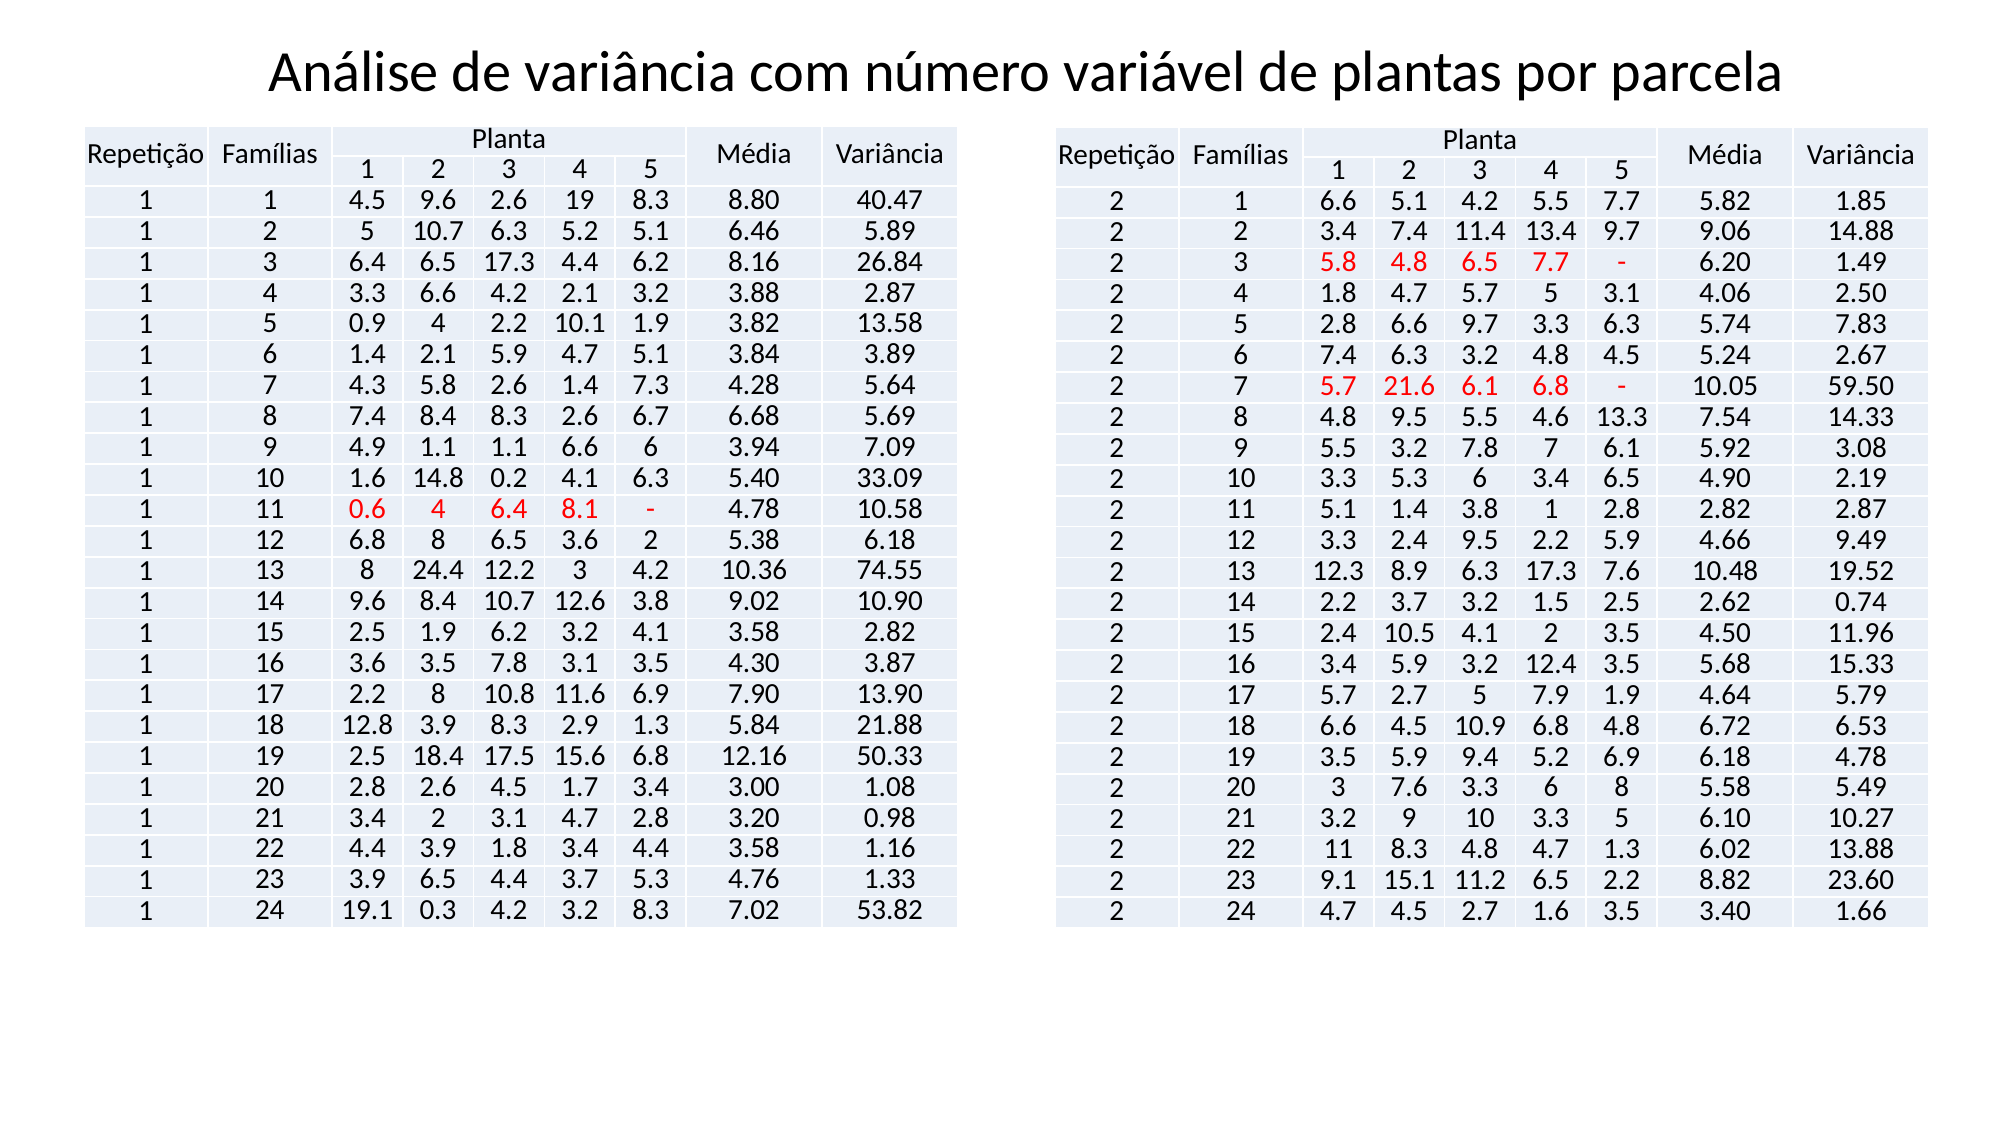

Análise de variância com número variável de plantas por parcela
| Repetição | Famílias | Planta |  |  |  |  | Média | Variância |
| --- | --- | --- | --- | --- | --- | --- | --- | --- |
|  |  | 1 | 2 | 3 | 4 | 5 |  |  |
| 1 | 1 | 4.5 | 9.6 | 2.6 | 19 | 8.3 | 8.80 | 40.47 |
| 1 | 2 | 5 | 10.7 | 6.3 | 5.2 | 5.1 | 6.46 | 5.89 |
| 1 | 3 | 6.4 | 6.5 | 17.3 | 4.4 | 6.2 | 8.16 | 26.84 |
| 1 | 4 | 3.3 | 6.6 | 4.2 | 2.1 | 3.2 | 3.88 | 2.87 |
| 1 | 5 | 0.9 | 4 | 2.2 | 10.1 | 1.9 | 3.82 | 13.58 |
| 1 | 6 | 1.4 | 2.1 | 5.9 | 4.7 | 5.1 | 3.84 | 3.89 |
| 1 | 7 | 4.3 | 5.8 | 2.6 | 1.4 | 7.3 | 4.28 | 5.64 |
| 1 | 8 | 7.4 | 8.4 | 8.3 | 2.6 | 6.7 | 6.68 | 5.69 |
| 1 | 9 | 4.9 | 1.1 | 1.1 | 6.6 | 6 | 3.94 | 7.09 |
| 1 | 10 | 1.6 | 14.8 | 0.2 | 4.1 | 6.3 | 5.40 | 33.09 |
| 1 | 11 | 0.6 | 4 | 6.4 | 8.1 | - | 4.78 | 10.58 |
| 1 | 12 | 6.8 | 8 | 6.5 | 3.6 | 2 | 5.38 | 6.18 |
| 1 | 13 | 8 | 24.4 | 12.2 | 3 | 4.2 | 10.36 | 74.55 |
| 1 | 14 | 9.6 | 8.4 | 10.7 | 12.6 | 3.8 | 9.02 | 10.90 |
| 1 | 15 | 2.5 | 1.9 | 6.2 | 3.2 | 4.1 | 3.58 | 2.82 |
| 1 | 16 | 3.6 | 3.5 | 7.8 | 3.1 | 3.5 | 4.30 | 3.87 |
| 1 | 17 | 2.2 | 8 | 10.8 | 11.6 | 6.9 | 7.90 | 13.90 |
| 1 | 18 | 12.8 | 3.9 | 8.3 | 2.9 | 1.3 | 5.84 | 21.88 |
| 1 | 19 | 2.5 | 18.4 | 17.5 | 15.6 | 6.8 | 12.16 | 50.33 |
| 1 | 20 | 2.8 | 2.6 | 4.5 | 1.7 | 3.4 | 3.00 | 1.08 |
| 1 | 21 | 3.4 | 2 | 3.1 | 4.7 | 2.8 | 3.20 | 0.98 |
| 1 | 22 | 4.4 | 3.9 | 1.8 | 3.4 | 4.4 | 3.58 | 1.16 |
| 1 | 23 | 3.9 | 6.5 | 4.4 | 3.7 | 5.3 | 4.76 | 1.33 |
| 1 | 24 | 19.1 | 0.3 | 4.2 | 3.2 | 8.3 | 7.02 | 53.82 |
| Repetição | Famílias | Planta |  |  |  |  | Média | Variância |
| --- | --- | --- | --- | --- | --- | --- | --- | --- |
|  |  | 1 | 2 | 3 | 4 | 5 |  |  |
| 2 | 1 | 6.6 | 5.1 | 4.2 | 5.5 | 7.7 | 5.82 | 1.85 |
| 2 | 2 | 3.4 | 7.4 | 11.4 | 13.4 | 9.7 | 9.06 | 14.88 |
| 2 | 3 | 5.8 | 4.8 | 6.5 | 7.7 | - | 6.20 | 1.49 |
| 2 | 4 | 1.8 | 4.7 | 5.7 | 5 | 3.1 | 4.06 | 2.50 |
| 2 | 5 | 2.8 | 6.6 | 9.7 | 3.3 | 6.3 | 5.74 | 7.83 |
| 2 | 6 | 7.4 | 6.3 | 3.2 | 4.8 | 4.5 | 5.24 | 2.67 |
| 2 | 7 | 5.7 | 21.6 | 6.1 | 6.8 | - | 10.05 | 59.50 |
| 2 | 8 | 4.8 | 9.5 | 5.5 | 4.6 | 13.3 | 7.54 | 14.33 |
| 2 | 9 | 5.5 | 3.2 | 7.8 | 7 | 6.1 | 5.92 | 3.08 |
| 2 | 10 | 3.3 | 5.3 | 6 | 3.4 | 6.5 | 4.90 | 2.19 |
| 2 | 11 | 5.1 | 1.4 | 3.8 | 1 | 2.8 | 2.82 | 2.87 |
| 2 | 12 | 3.3 | 2.4 | 9.5 | 2.2 | 5.9 | 4.66 | 9.49 |
| 2 | 13 | 12.3 | 8.9 | 6.3 | 17.3 | 7.6 | 10.48 | 19.52 |
| 2 | 14 | 2.2 | 3.7 | 3.2 | 1.5 | 2.5 | 2.62 | 0.74 |
| 2 | 15 | 2.4 | 10.5 | 4.1 | 2 | 3.5 | 4.50 | 11.96 |
| 2 | 16 | 3.4 | 5.9 | 3.2 | 12.4 | 3.5 | 5.68 | 15.33 |
| 2 | 17 | 5.7 | 2.7 | 5 | 7.9 | 1.9 | 4.64 | 5.79 |
| 2 | 18 | 6.6 | 4.5 | 10.9 | 6.8 | 4.8 | 6.72 | 6.53 |
| 2 | 19 | 3.5 | 5.9 | 9.4 | 5.2 | 6.9 | 6.18 | 4.78 |
| 2 | 20 | 3 | 7.6 | 3.3 | 6 | 8 | 5.58 | 5.49 |
| 2 | 21 | 3.2 | 9 | 10 | 3.3 | 5 | 6.10 | 10.27 |
| 2 | 22 | 11 | 8.3 | 4.8 | 4.7 | 1.3 | 6.02 | 13.88 |
| 2 | 23 | 9.1 | 15.1 | 11.2 | 6.5 | 2.2 | 8.82 | 23.60 |
| 2 | 24 | 4.7 | 4.5 | 2.7 | 1.6 | 3.5 | 3.40 | 1.66 |